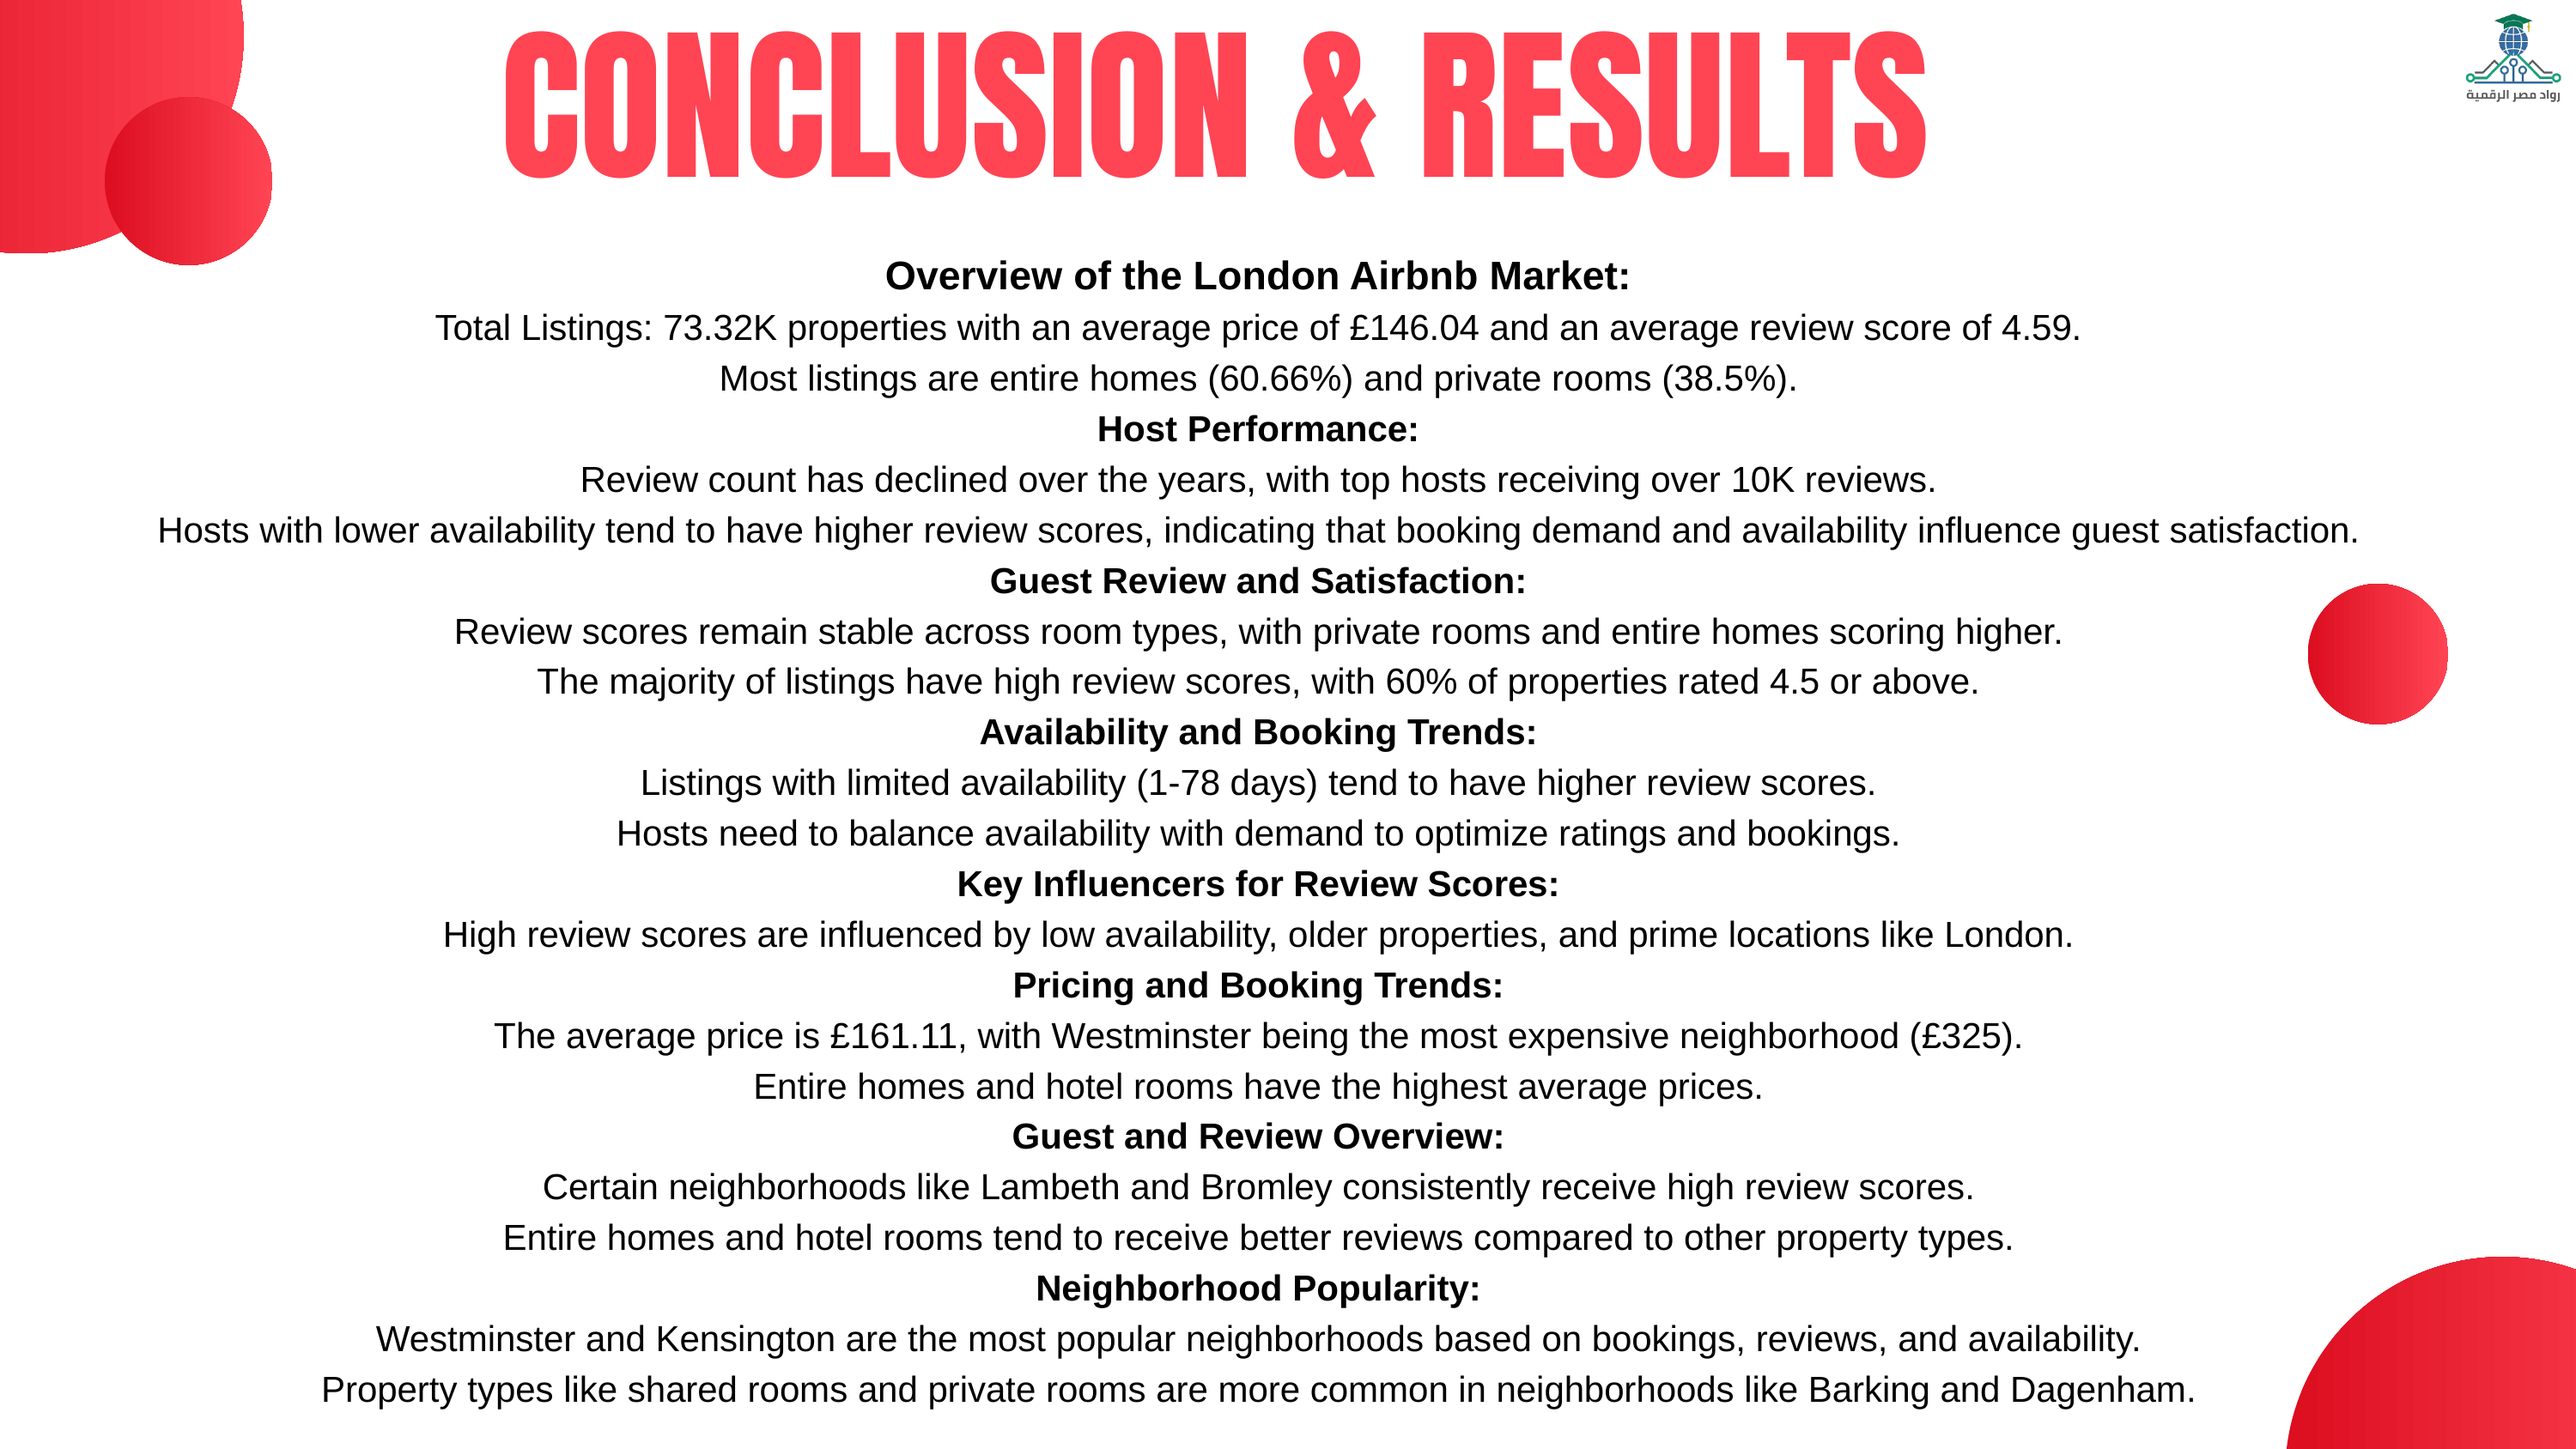

CONCLUSION & RESULTS

Overview of the London Airbnb Market:
Total Listings: 73.32K properties with an average price of £146.04 and an average review score of 4.59.
Most listings are entire homes (60.66%) and private rooms (38.5%).
Host Performance:
Review count has declined over the years, with top hosts receiving over 10K reviews.
Hosts with lower availability tend to have higher review scores, indicating that booking demand and availability influence guest satisfaction.
Guest Review and Satisfaction:
Review scores remain stable across room types, with private rooms and entire homes scoring higher.
The majority of listings have high review scores, with 60% of properties rated 4.5 or above.
Availability and Booking Trends:
Listings with limited availability (1-78 days) tend to have higher review scores.
Hosts need to balance availability with demand to optimize ratings and bookings.
Key Influencers for Review Scores:
High review scores are influenced by low availability, older properties, and prime locations like London.
Pricing and Booking Trends:
The average price is £161.11, with Westminster being the most expensive neighborhood (£325).
Entire homes and hotel rooms have the highest average prices.
Guest and Review Overview:
Certain neighborhoods like Lambeth and Bromley consistently receive high review scores.
Entire homes and hotel rooms tend to receive better reviews compared to other property types.
Neighborhood Popularity:
Westminster and Kensington are the most popular neighborhoods based on bookings, reviews, and availability.
Property types like shared rooms and private rooms are more common in neighborhoods like Barking and Dagenham.